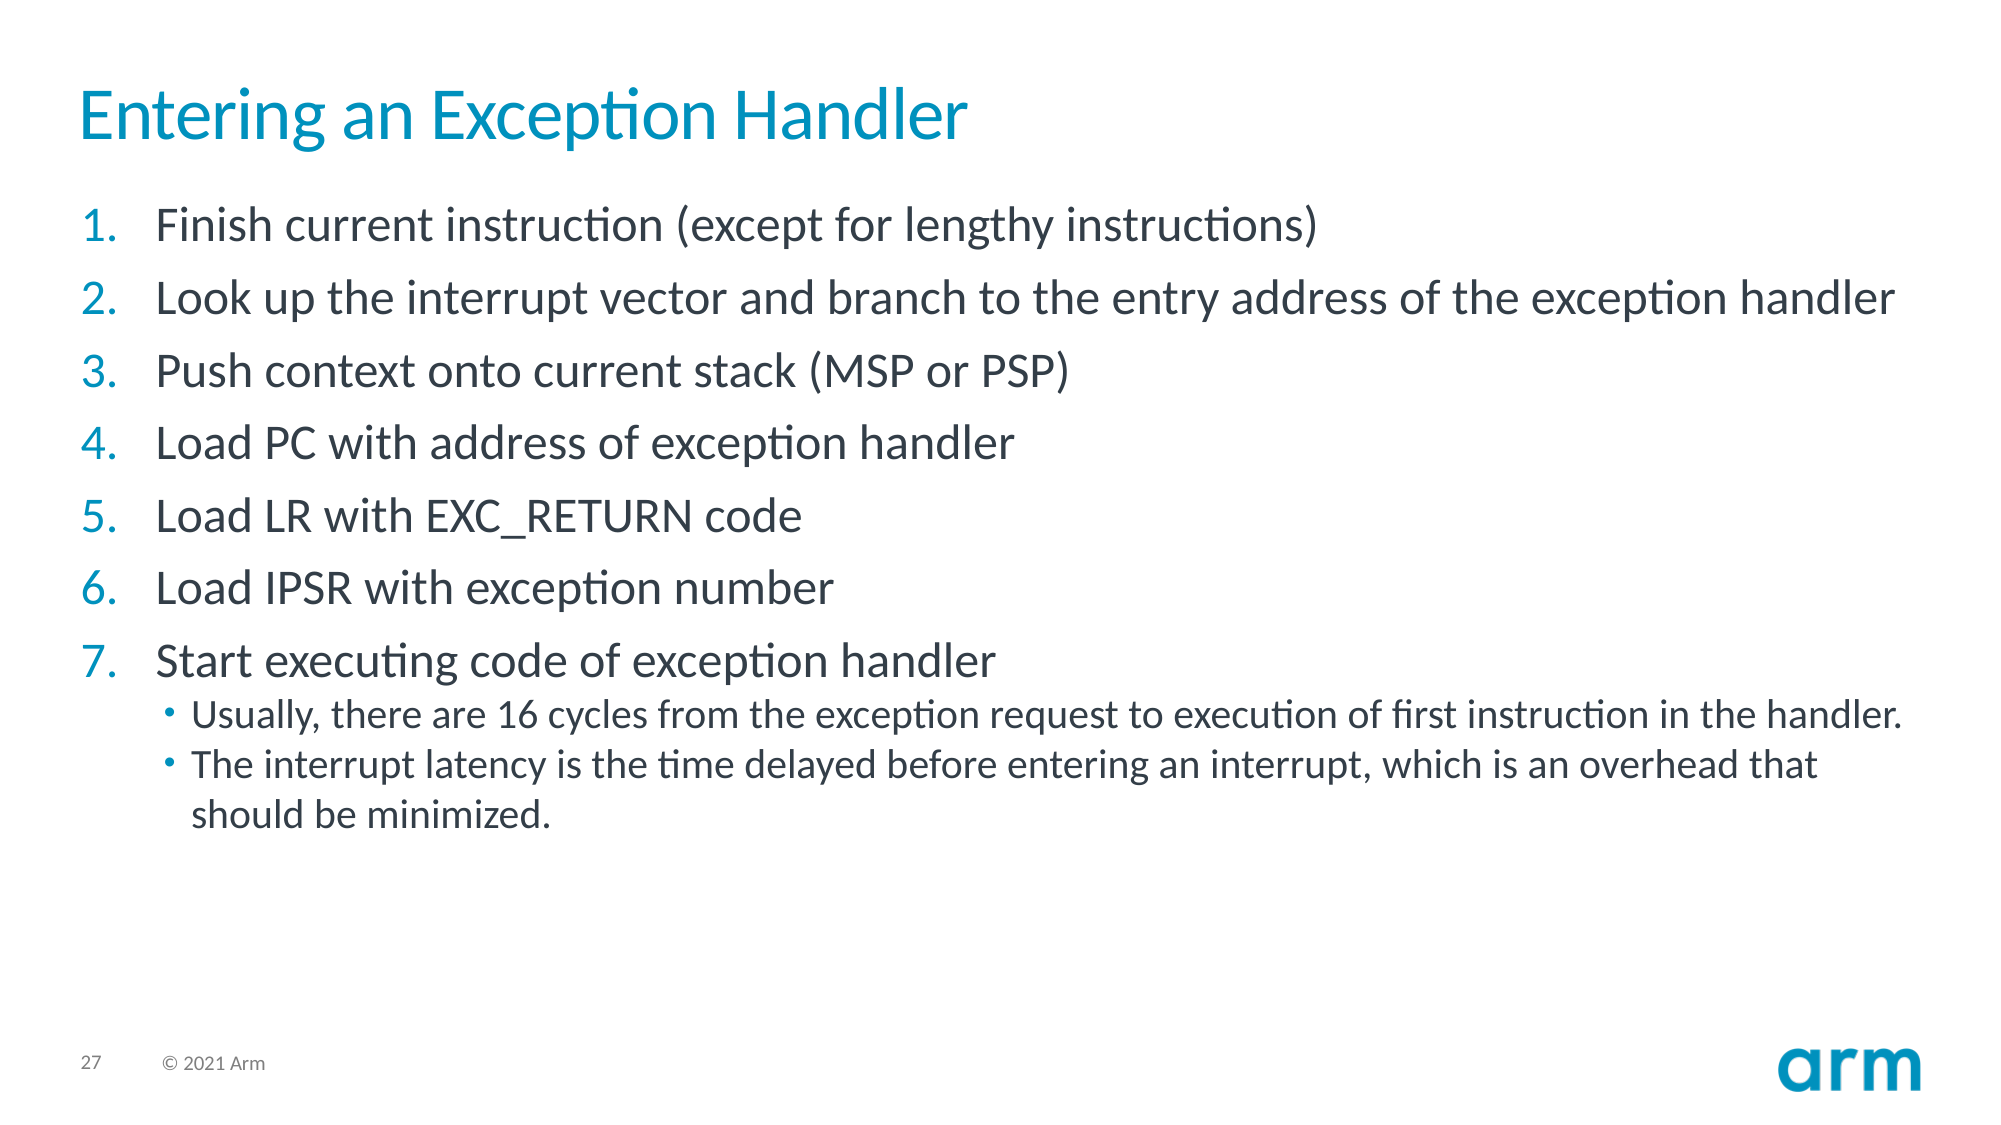

# Entering an Exception Handler
Finish current instruction (except for lengthy instructions)
Look up the interrupt vector and branch to the entry address of the exception handler
Push context onto current stack (MSP or PSP)
Load PC with address of exception handler
Load LR with EXC_RETURN code
Load IPSR with exception number
Start executing code of exception handler
Usually, there are 16 cycles from the exception request to execution of first instruction in the handler.
The interrupt latency is the time delayed before entering an interrupt, which is an overhead that should be minimized.